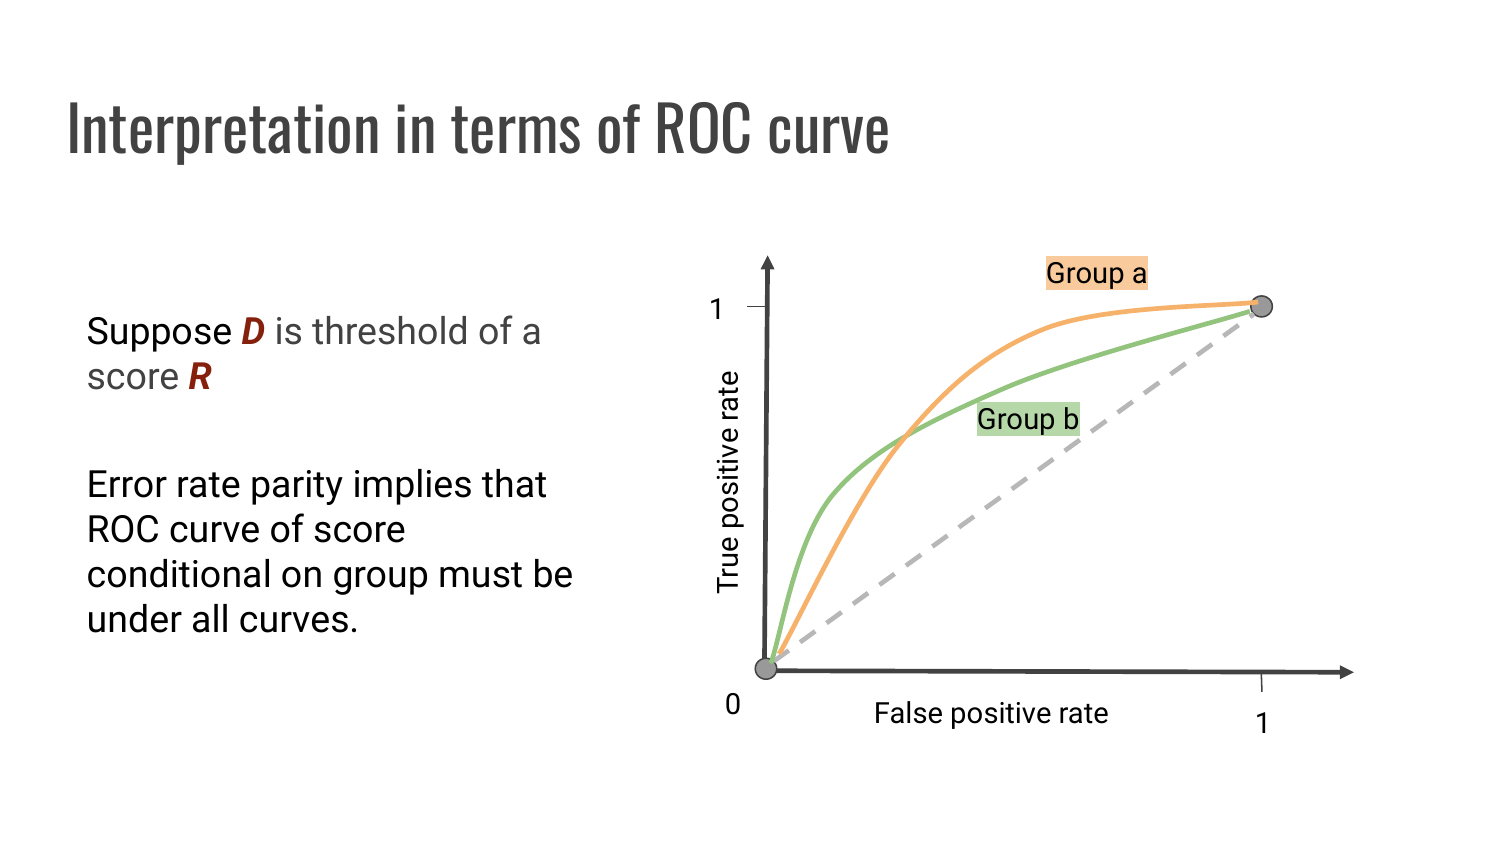

# Interpretation in terms of ROC curve
Group a

1
Suppose D is threshold of a score R

Group b
True positive rate
Error rate parity implies that ROC curve of score conditional on group must be under all curves.

0
False positive rate
1